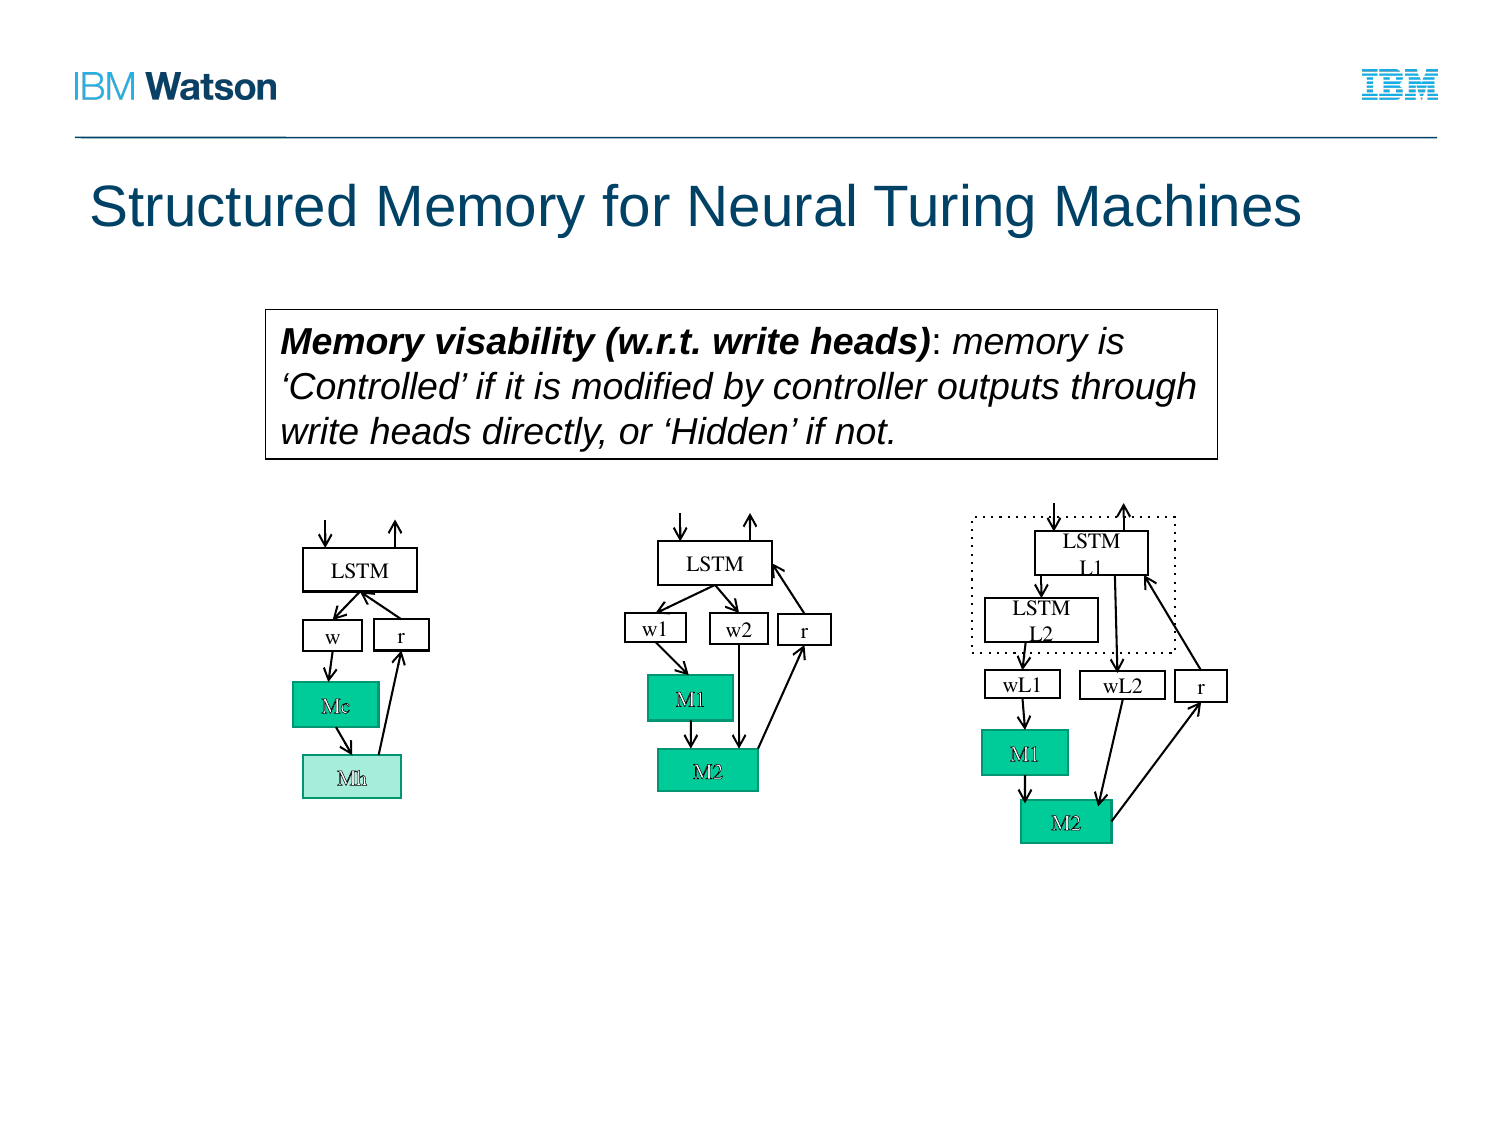

# Structured Memory for Neural Turing Machines
Memory visability (w.r.t. write heads): memory is ‘Controlled’ if it is modified by controller outputs through write heads directly, or ‘Hidden’ if not.
2. Double-controlled
3. Tightly-coupled
1. Hidden-memory
input
output
input
output
input
output

LSTM L1
LSTM
LSTM
LSTM L2
w2
w1
r
r
w
wL1
r
wL2
M1
Mc
M1
M2
Mh
M2